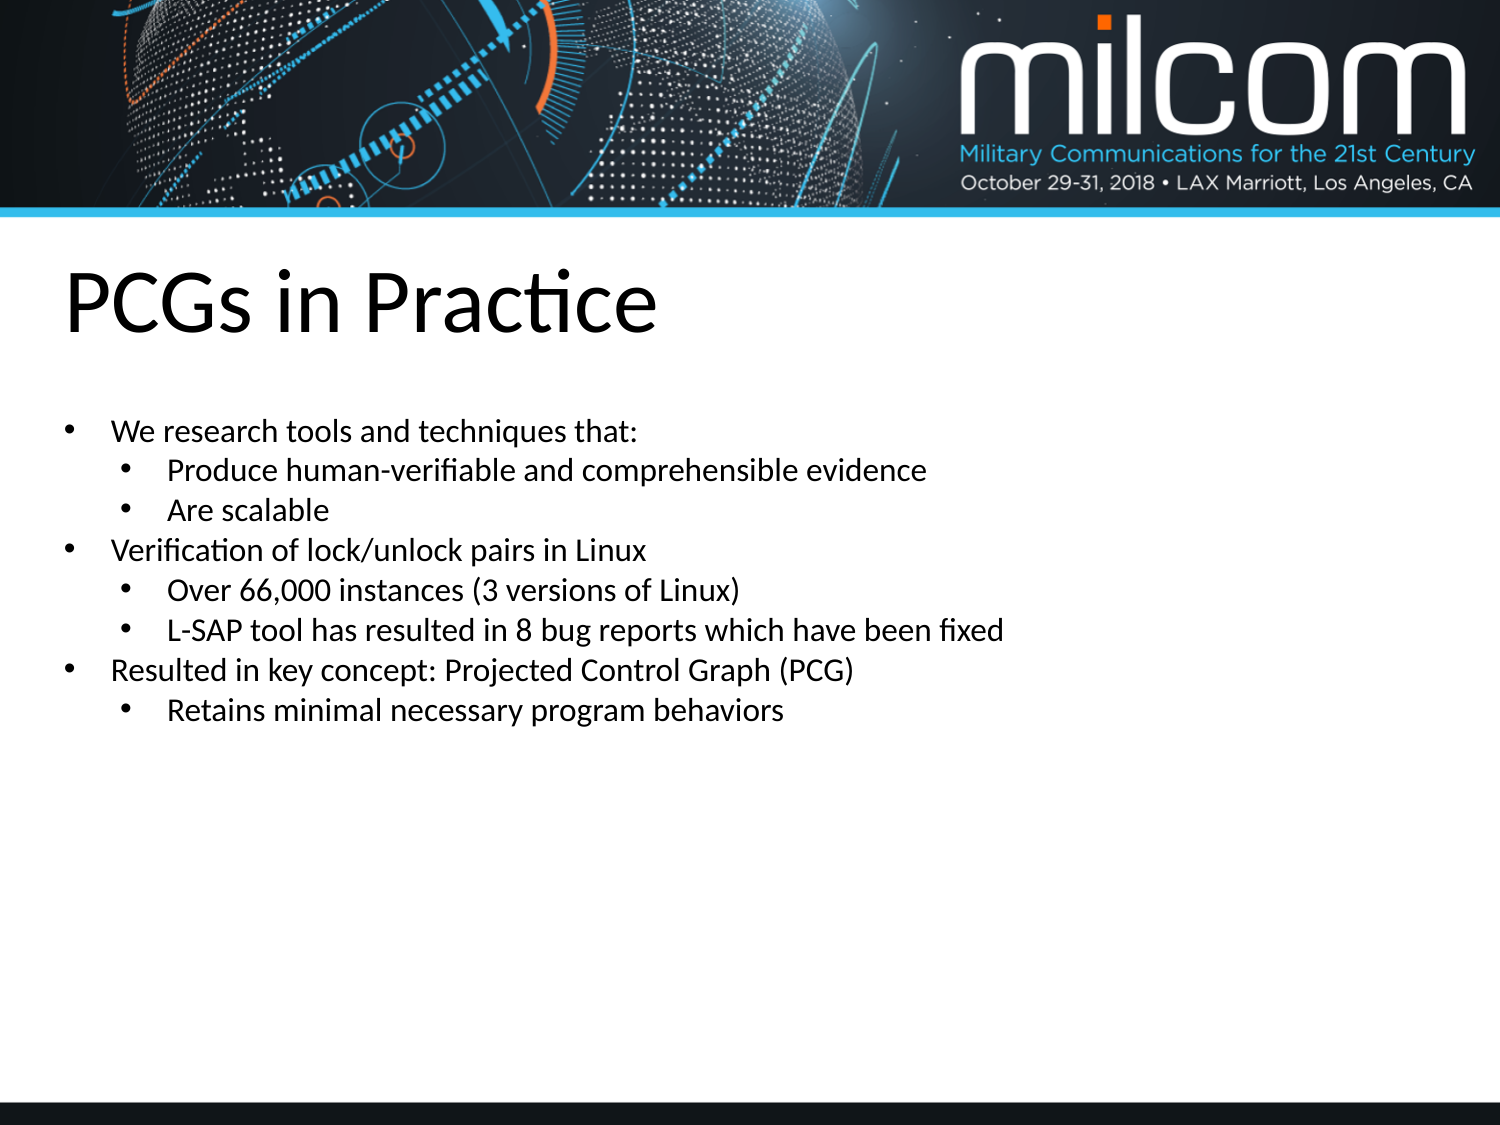

# PCGs in Practice
We research tools and techniques that:
Produce human-verifiable and comprehensible evidence
Are scalable
Verification of lock/unlock pairs in Linux
Over 66,000 instances (3 versions of Linux)
L-SAP tool has resulted in 8 bug reports which have been fixed
Resulted in key concept: Projected Control Graph (PCG)
Retains minimal necessary program behaviors